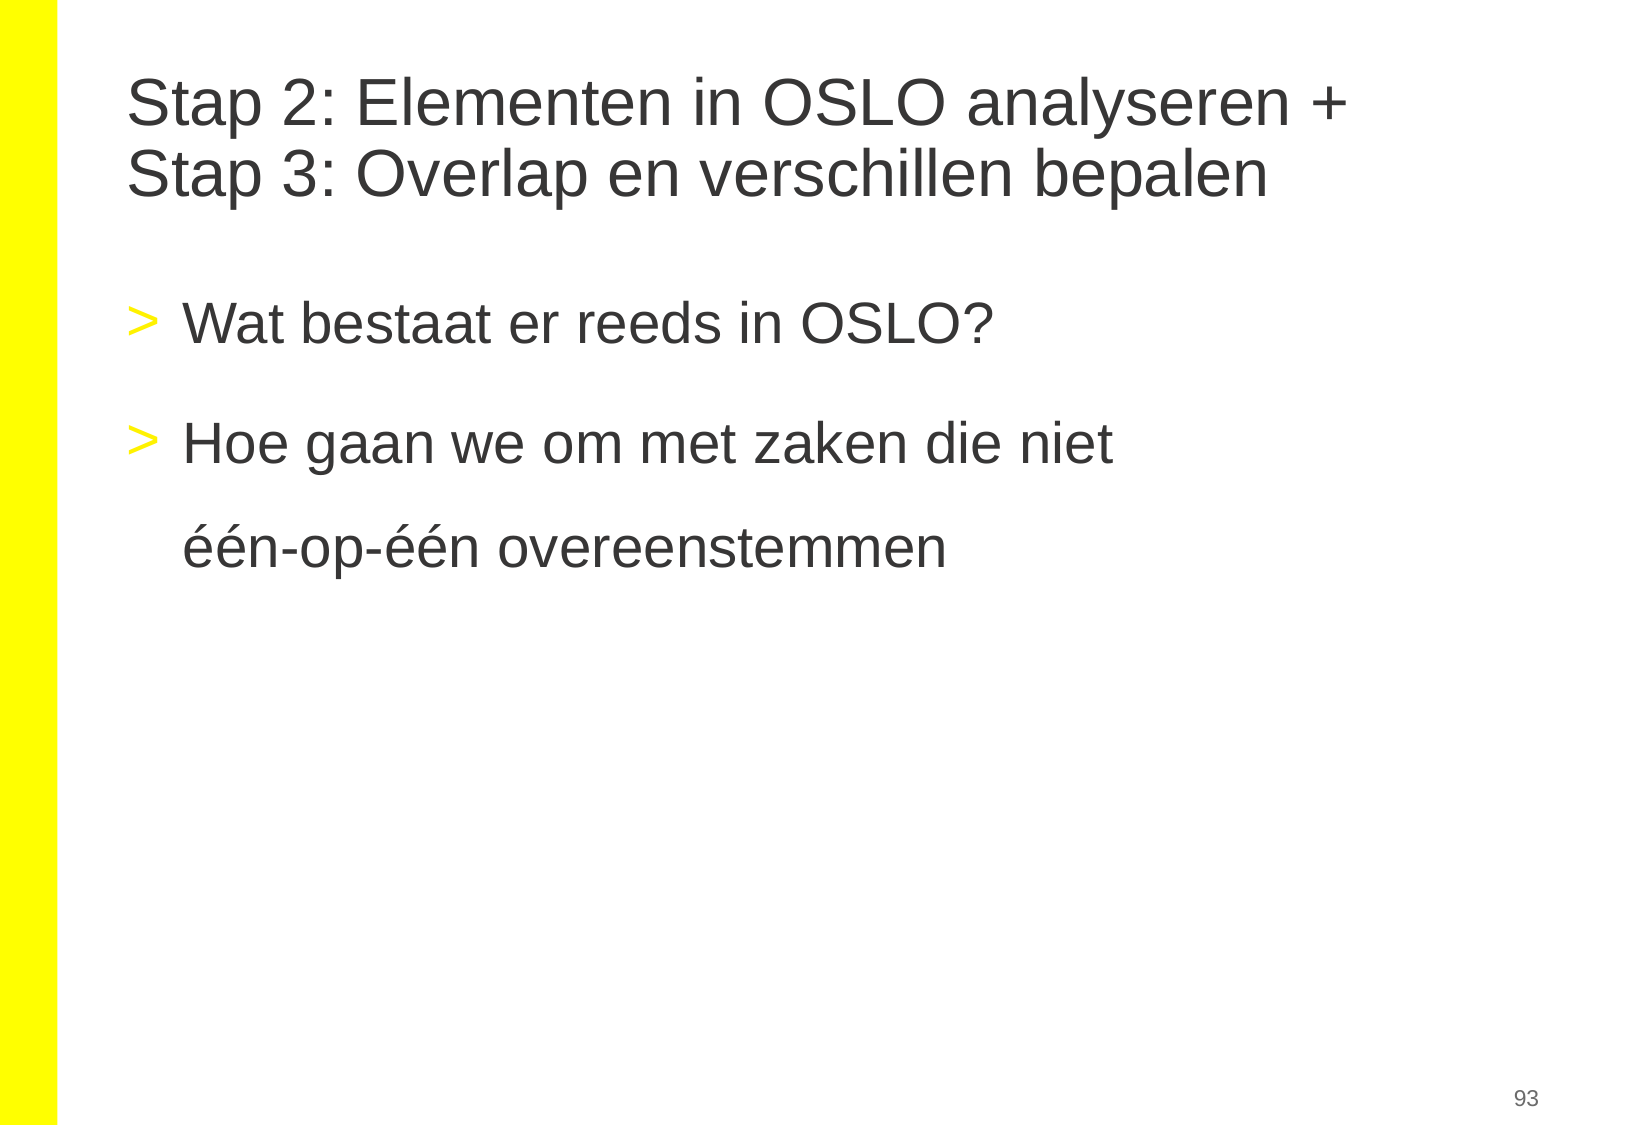

# Stap 2: Elementen in OSLO analyseren + Stap 3: Overlap en verschillen bepalen
Wat bestaat er reeds in OSLO?
Hoe gaan we om met zaken die niet
één-op-één overeenstemmen
93